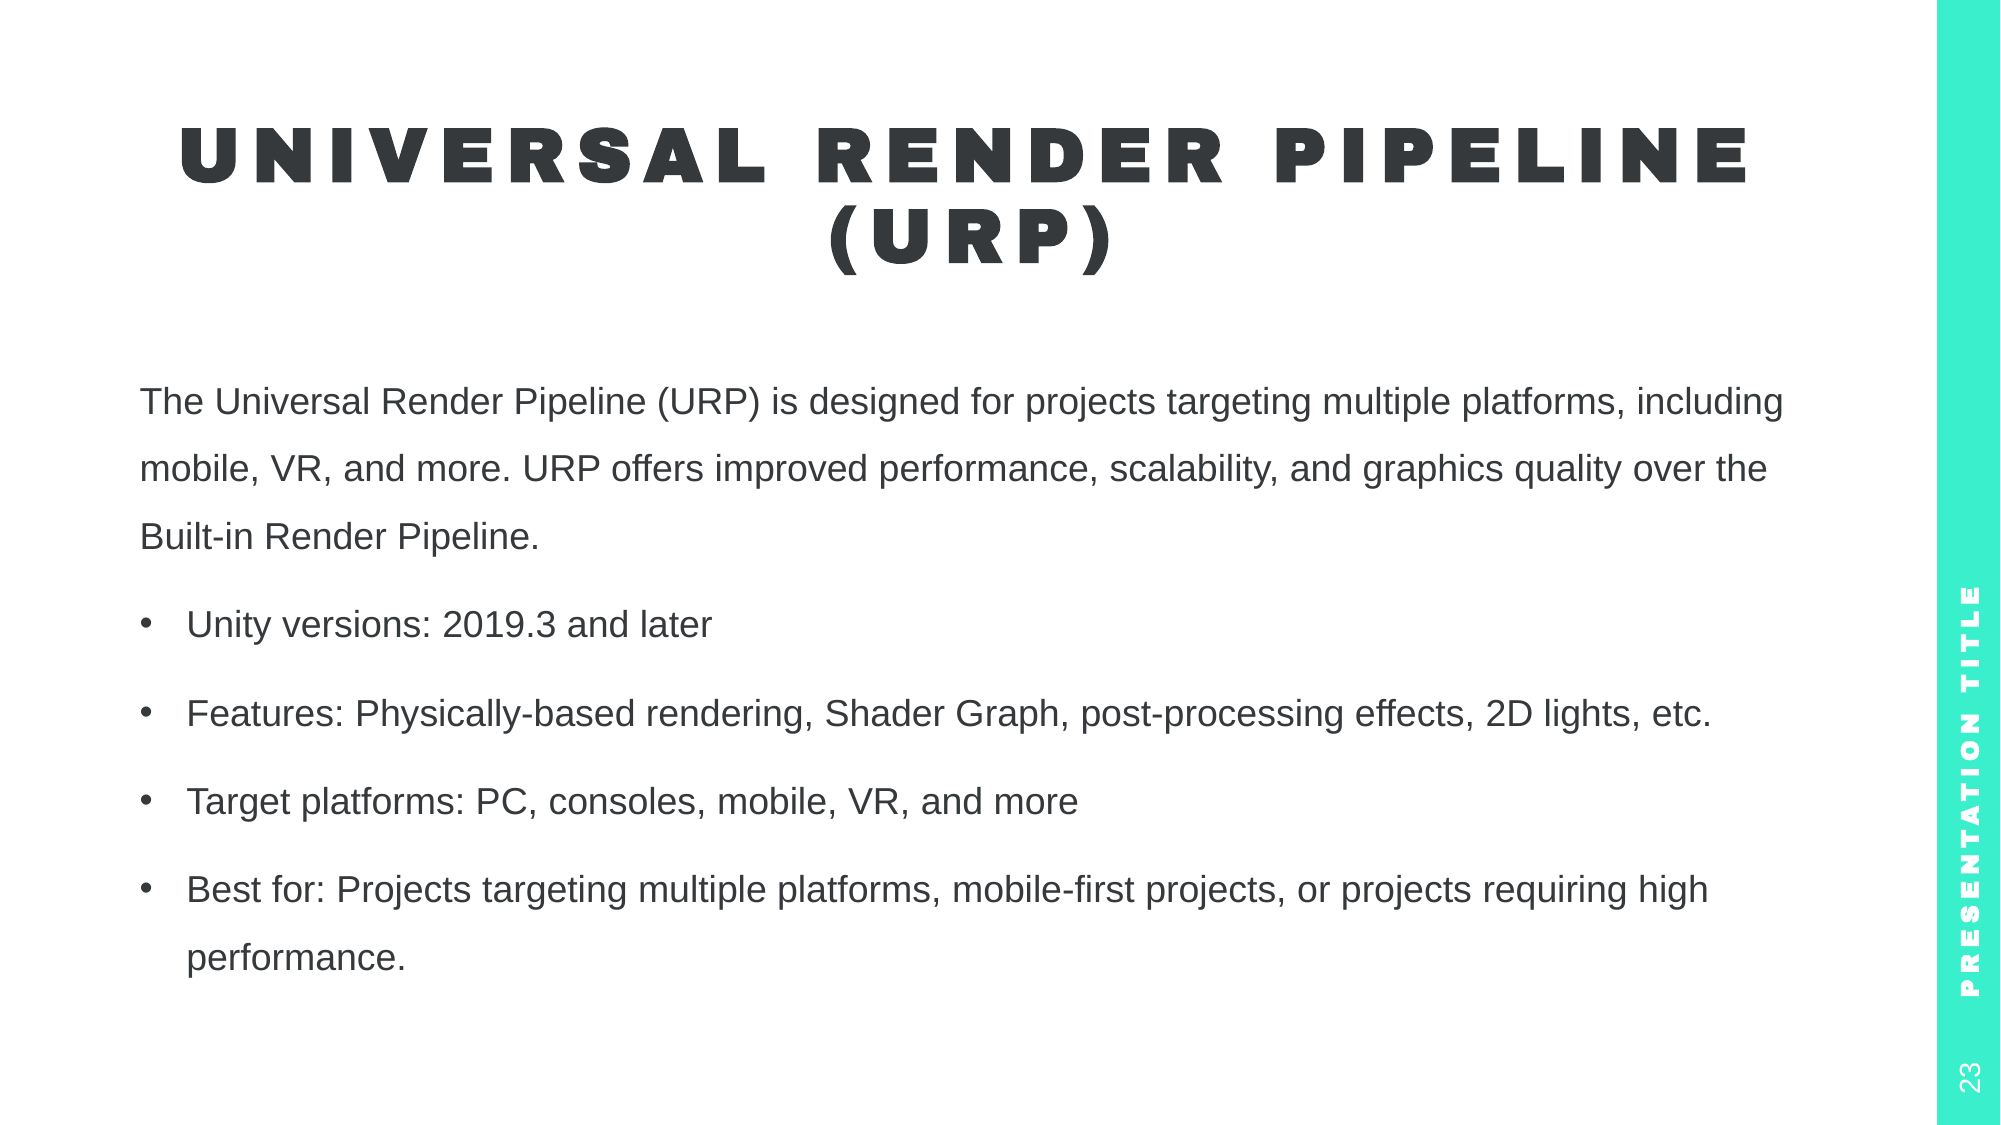

# Universal Render Pipeline (URP)
The Universal Render Pipeline (URP) is designed for projects targeting multiple platforms, including mobile, VR, and more. URP offers improved performance, scalability, and graphics quality over the Built-in Render Pipeline.
Unity versions: 2019.3 and later
Features: Physically-based rendering, Shader Graph, post-processing effects, 2D lights, etc.
Target platforms: PC, consoles, mobile, VR, and more
Best for: Projects targeting multiple platforms, mobile-first projects, or projects requiring high performance.
Presentation Title
23